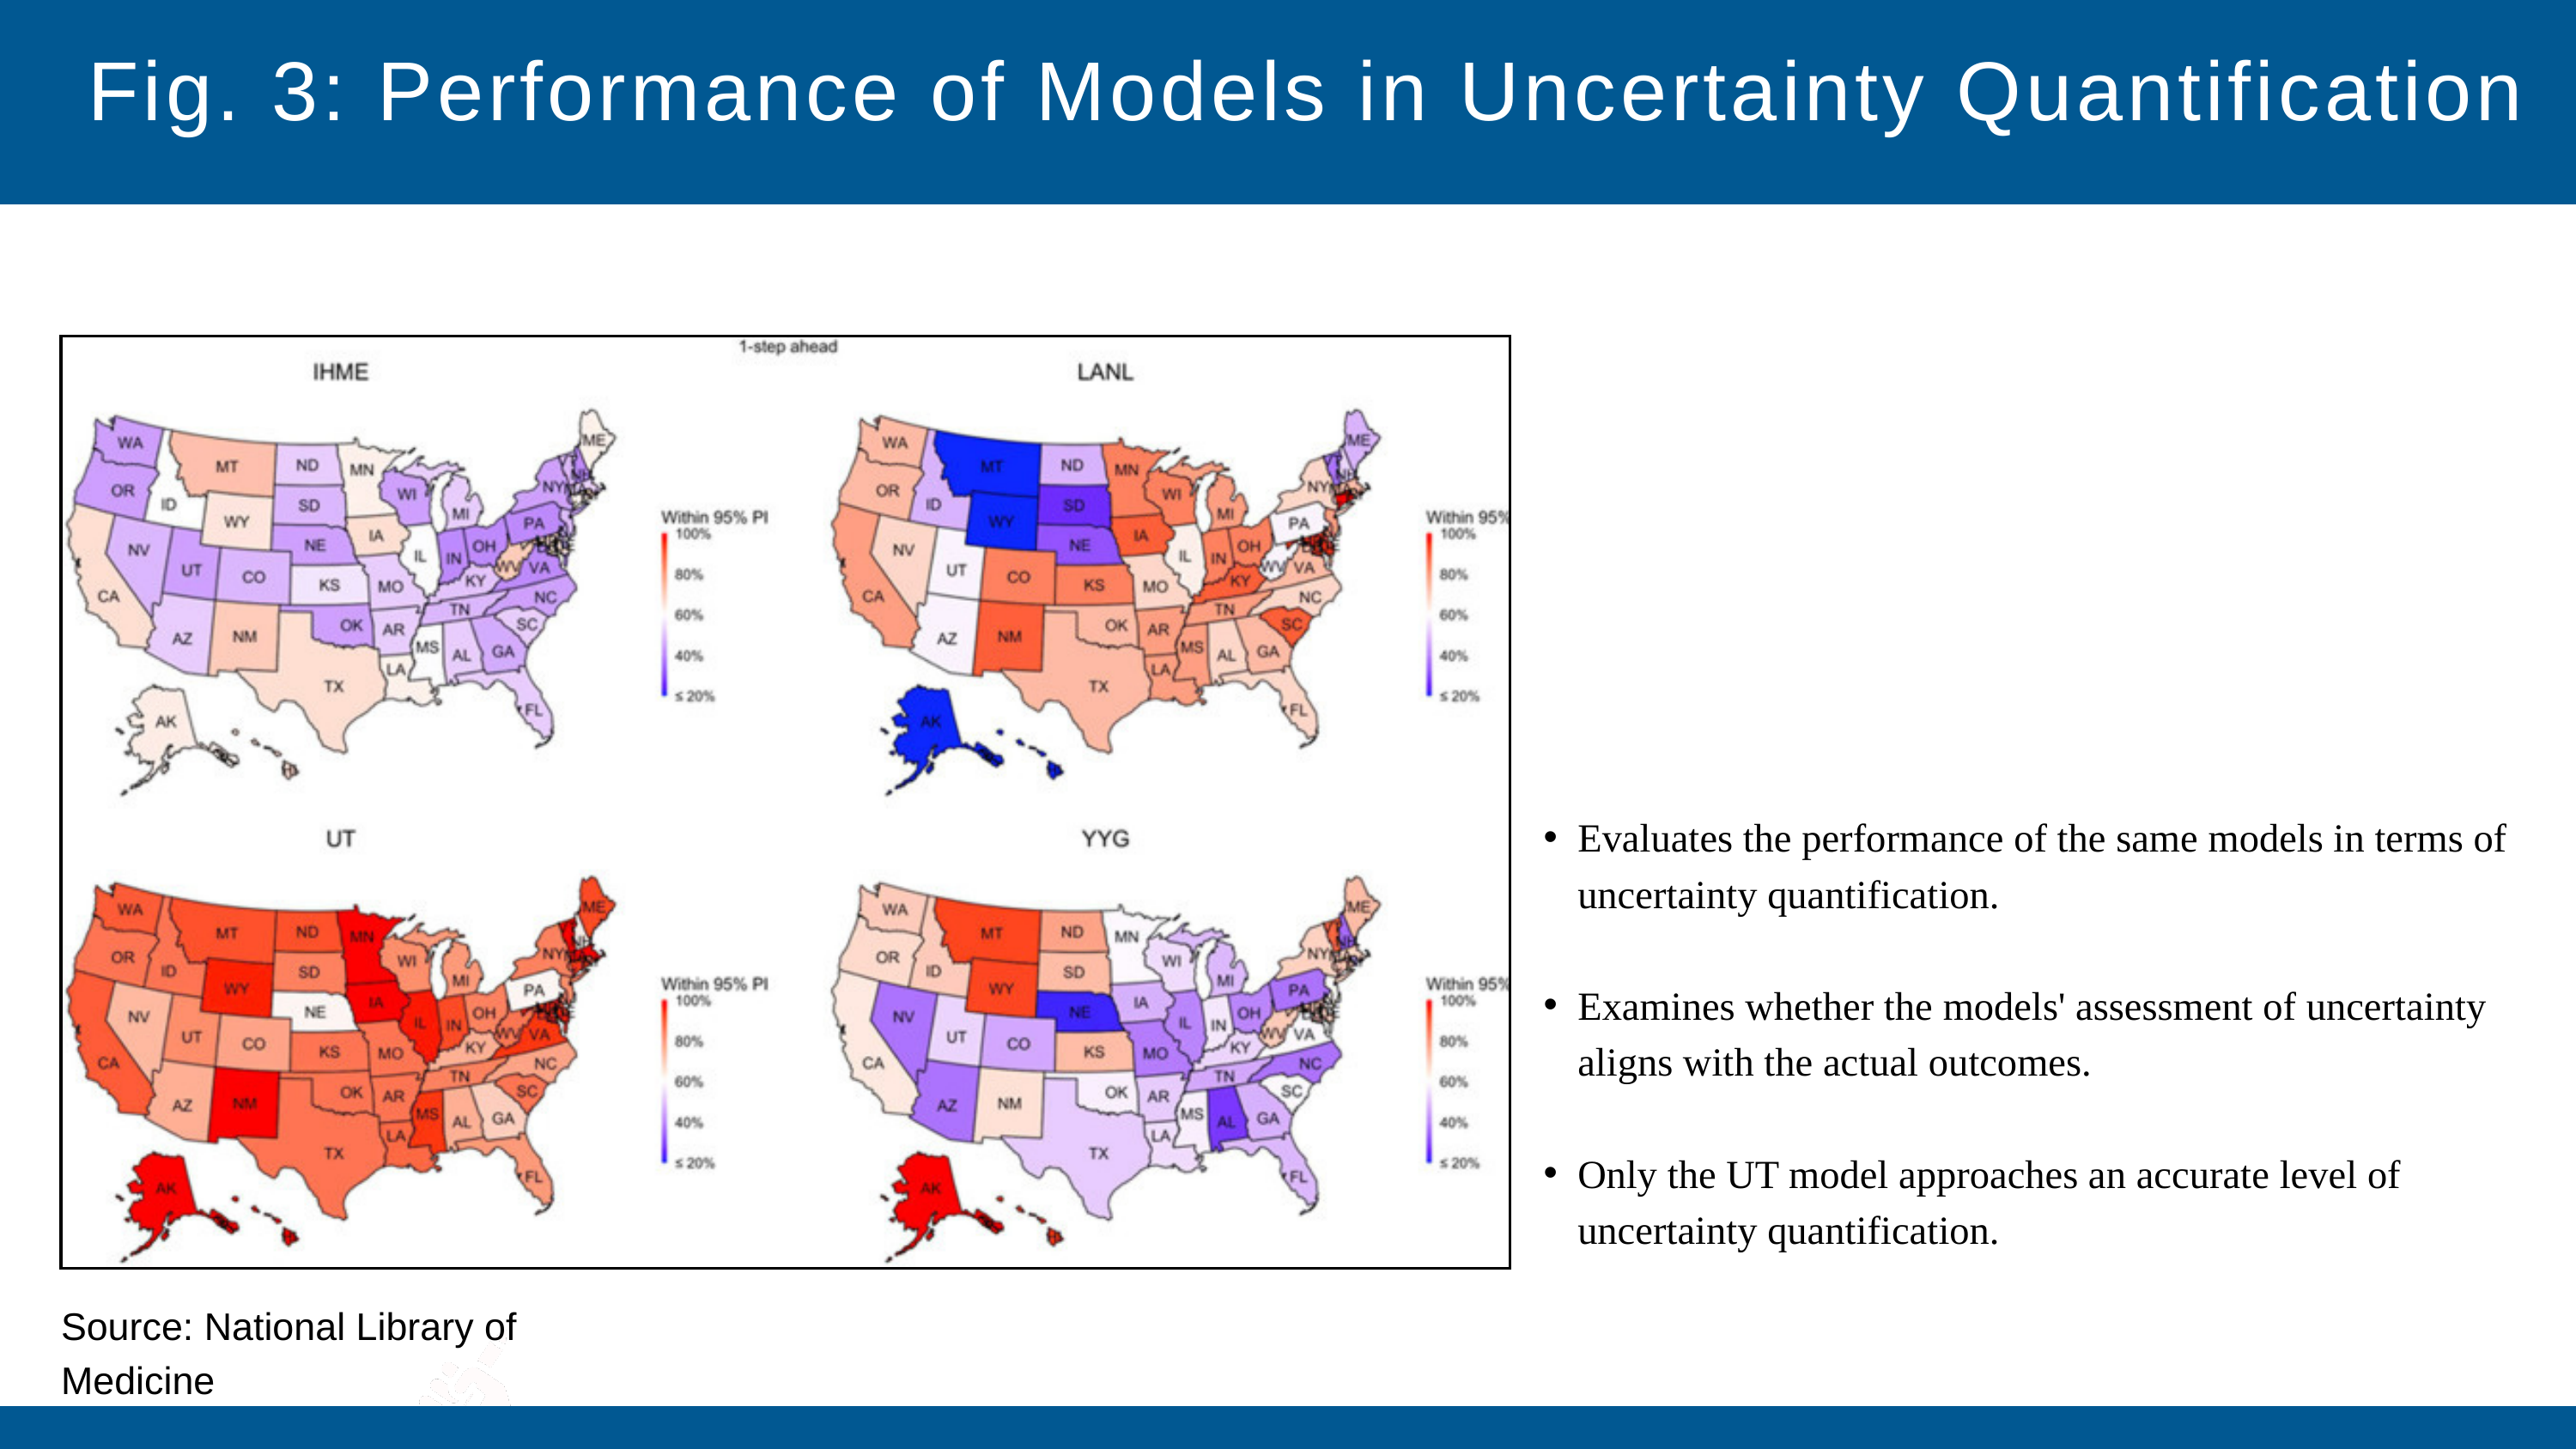

Fig. 3: Performance of Models in Uncertainty Quantification

Evaluates the performance of the same models in terms of uncertainty quantification.

Examines whether the models' assessment of uncertainty aligns with the actual outcomes.

Only the UT model approaches an accurate level of uncertainty quantification.

Source: National Library of Medicine